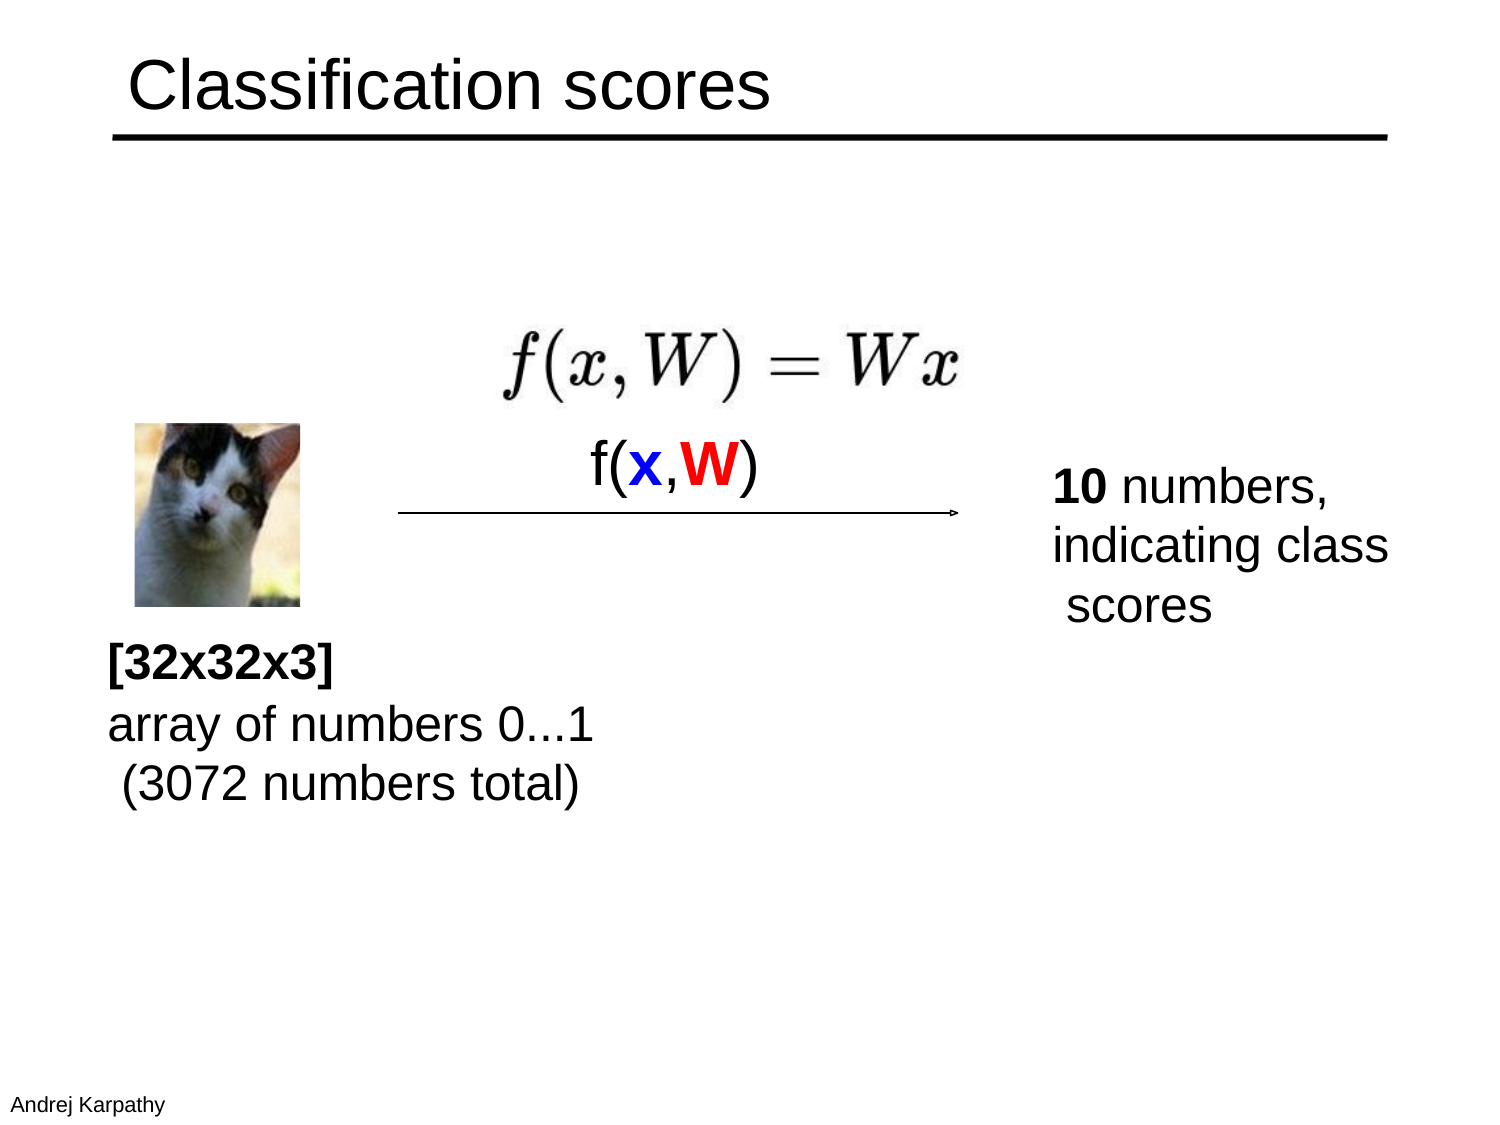

# Classification scores

image
parameters
f(x,W)

10 numbers,  indicating class  scores

[32x32x3]
array of numbers 0...1  (3072 numbers total)
Andrej Karpathy